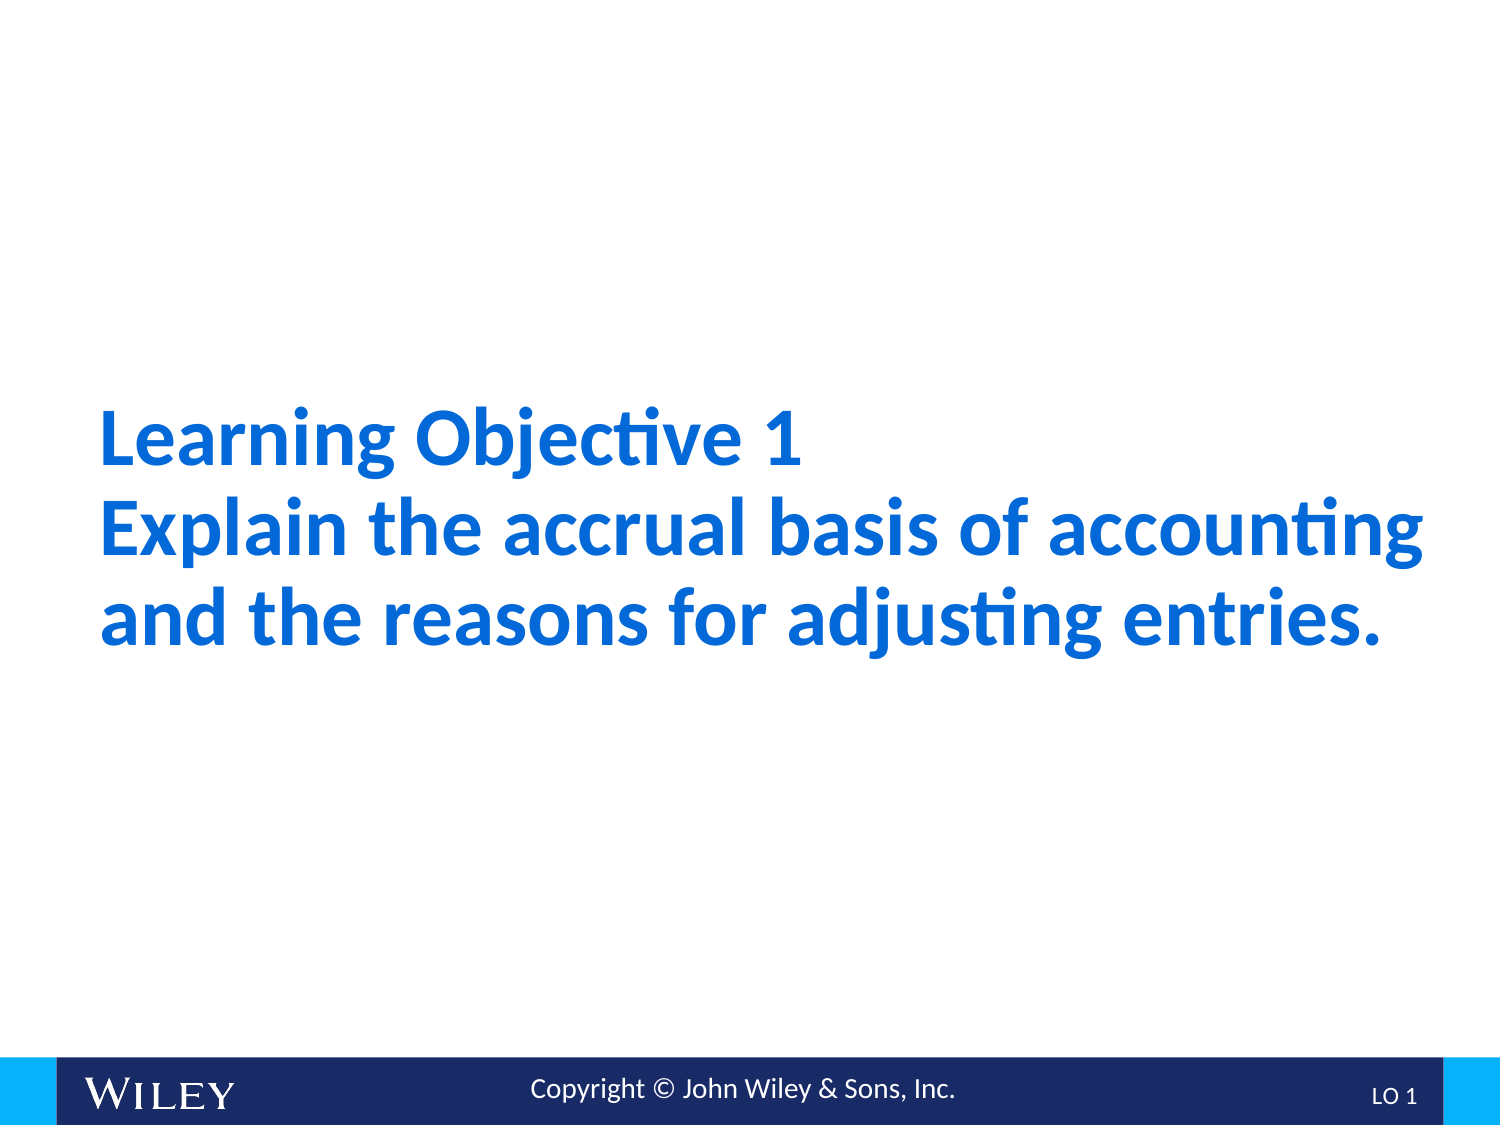

# Learning Objective 1 Explain the accrual basis of accounting and the reasons for adjusting entries.
L O 1